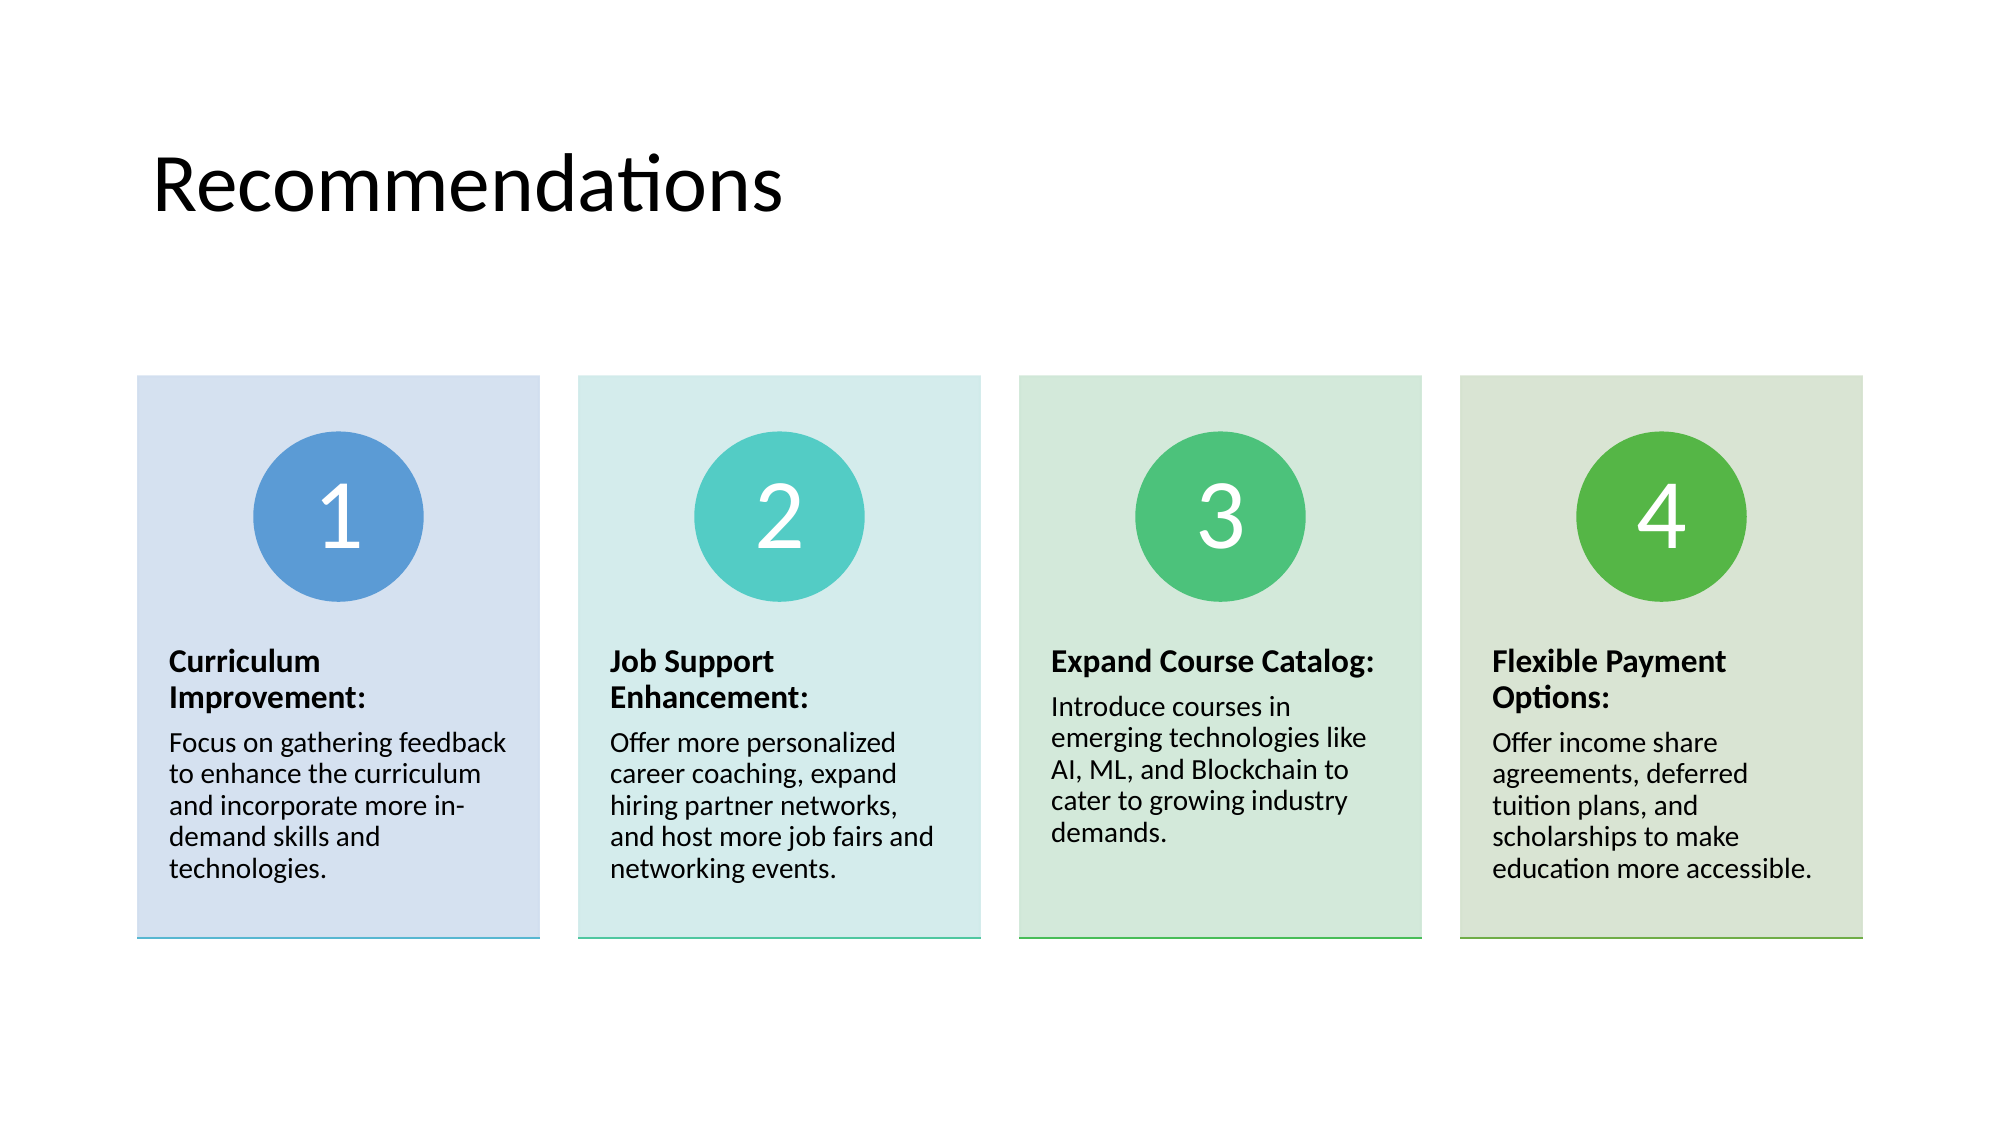

# Recommendations
Curriculum Improvement:
Focus on gathering feedback to enhance the curriculum and incorporate more in-demand skills and technologies.
1
Job Support Enhancement:
Offer more personalized career coaching, expand hiring partner networks, and host more job fairs and networking events.
2
Expand Course Catalog:
Introduce courses in emerging technologies like AI, ML, and Blockchain to cater to growing industry demands.
3
Flexible Payment Options:
Offer income share agreements, deferred tuition plans, and scholarships to make education more accessible.
4